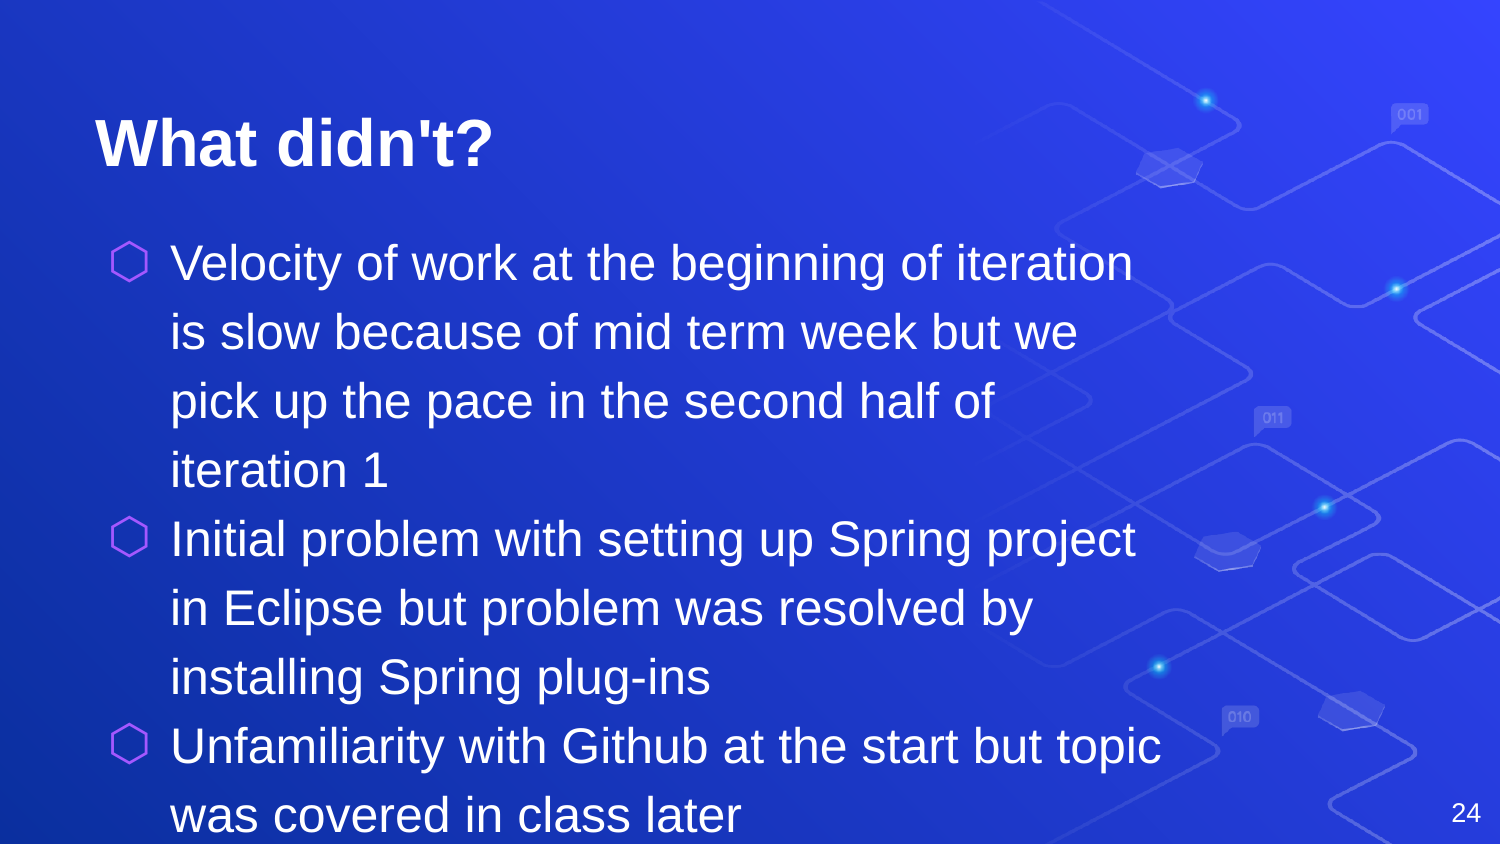

# What didn't?
Velocity of work at the beginning of iteration is slow because of mid term week but we pick up the pace in the second half of iteration 1
Initial problem with setting up Spring project in Eclipse but problem was resolved by installing Spring plug-ins
Unfamiliarity with Github at the start but topic was covered in class later

24